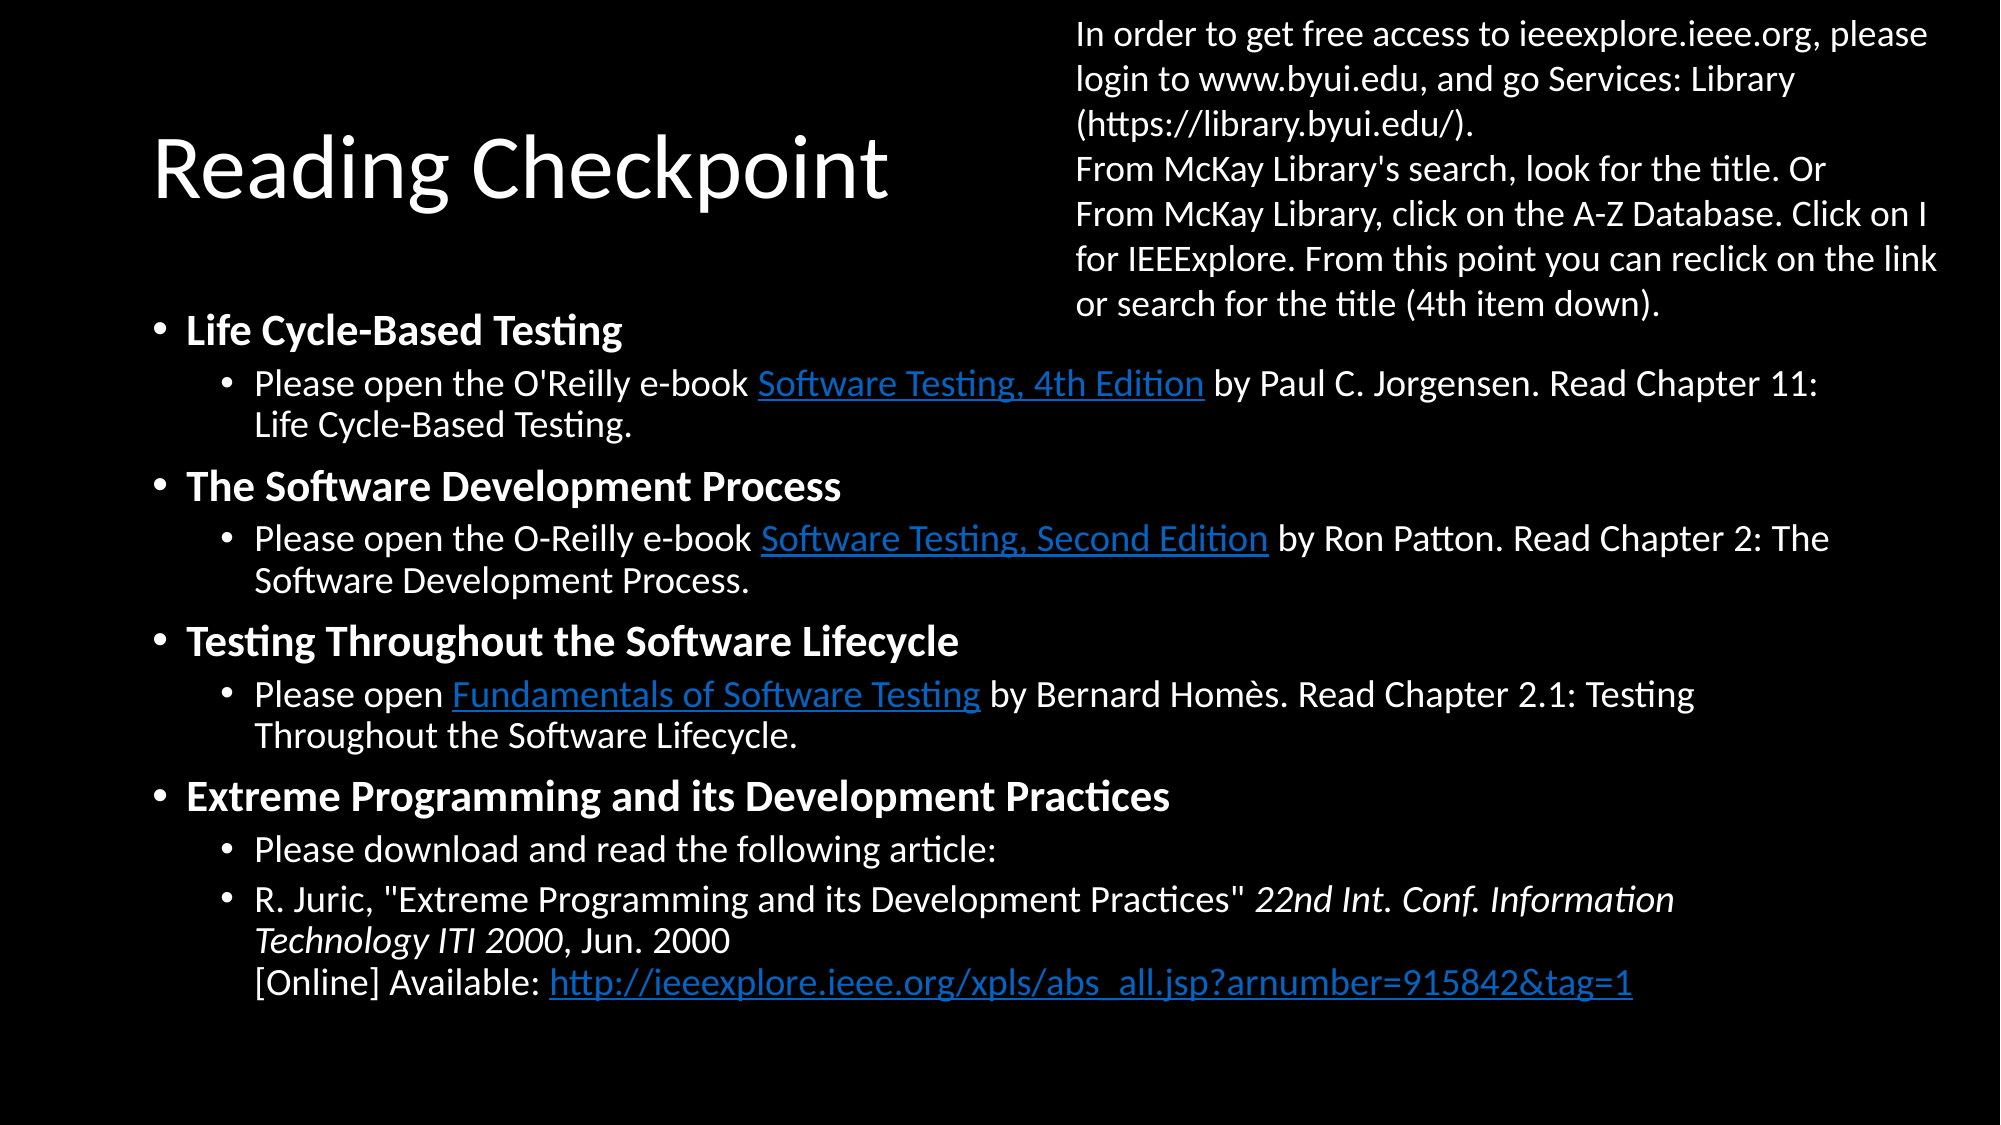

In order to get free access to ieeexplore.ieee.org, please login to www.byui.edu, and go Services: Library (https://library.byui.edu/).
From McKay Library's search, look for the title. Or
From McKay Library, click on the A-Z Database. Click on I for IEEExplore. From this point you can reclick on the link or search for the title (4th item down).
# Reading Checkpoint
Life Cycle-Based Testing
Please open the O'Reilly e-book Software Testing, 4th Edition by Paul C. Jorgensen. Read Chapter 11: Life Cycle-Based Testing.
The Software Development Process
Please open the O-Reilly e-book Software Testing, Second Edition by Ron Patton. Read Chapter 2: The Software Development Process.
Testing Throughout the Software Lifecycle
Please open Fundamentals of Software Testing by Bernard Homès. Read Chapter 2.1: Testing Throughout the Software Lifecycle.
Extreme Programming and its Development Practices
Please download and read the following article:
R. Juric, "Extreme Programming and its Development Practices" 22nd Int. Conf. Information Technology ITI 2000, Jun. 2000  
[Online] Available: http://ieeexplore.ieee.org/xpls/abs_all.jsp?arnumber=915842&tag=1